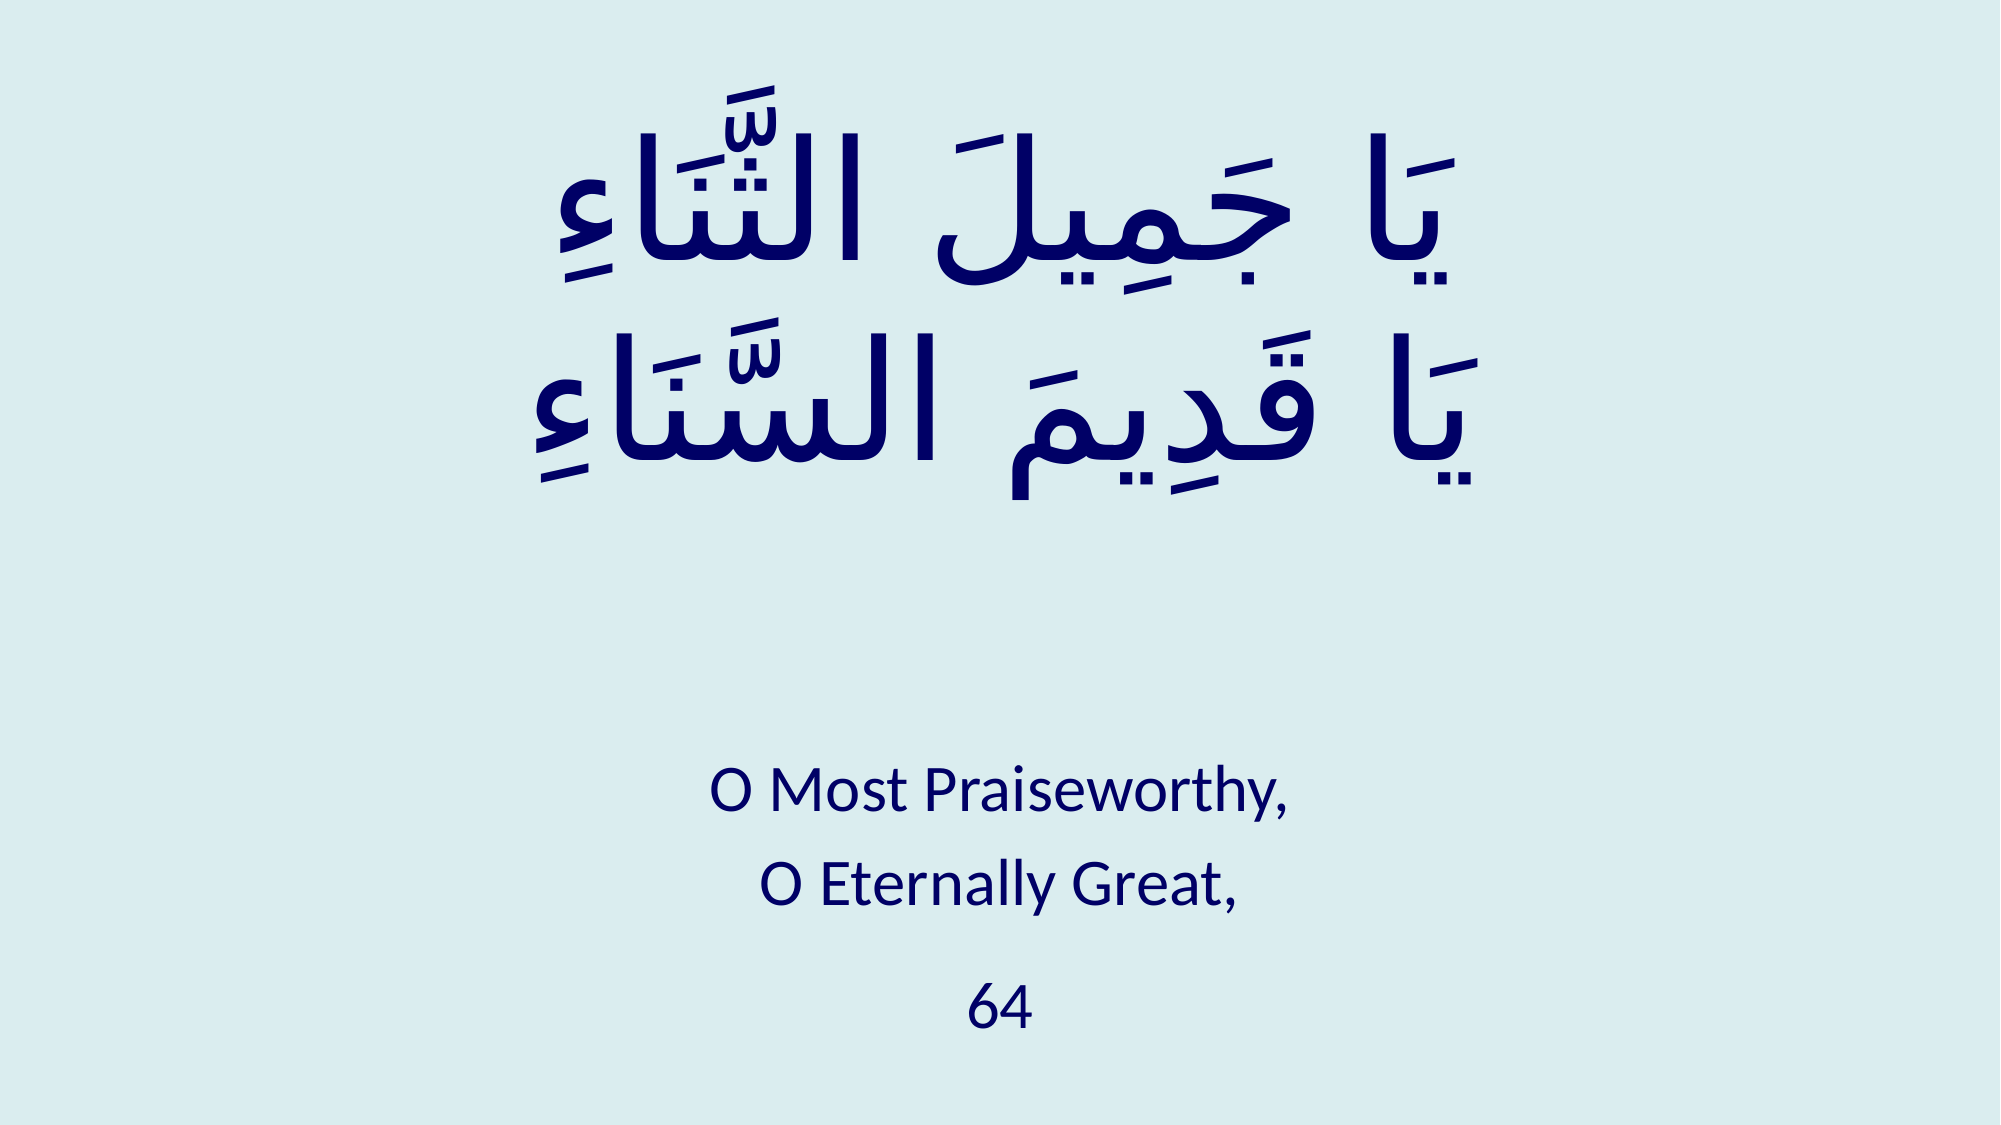

# يَا جَمِيلَ الثَّنَاءِ يَا قَدِيمَ السَّنَاءِ
O Most Praiseworthy,
O Eternally Great,
64